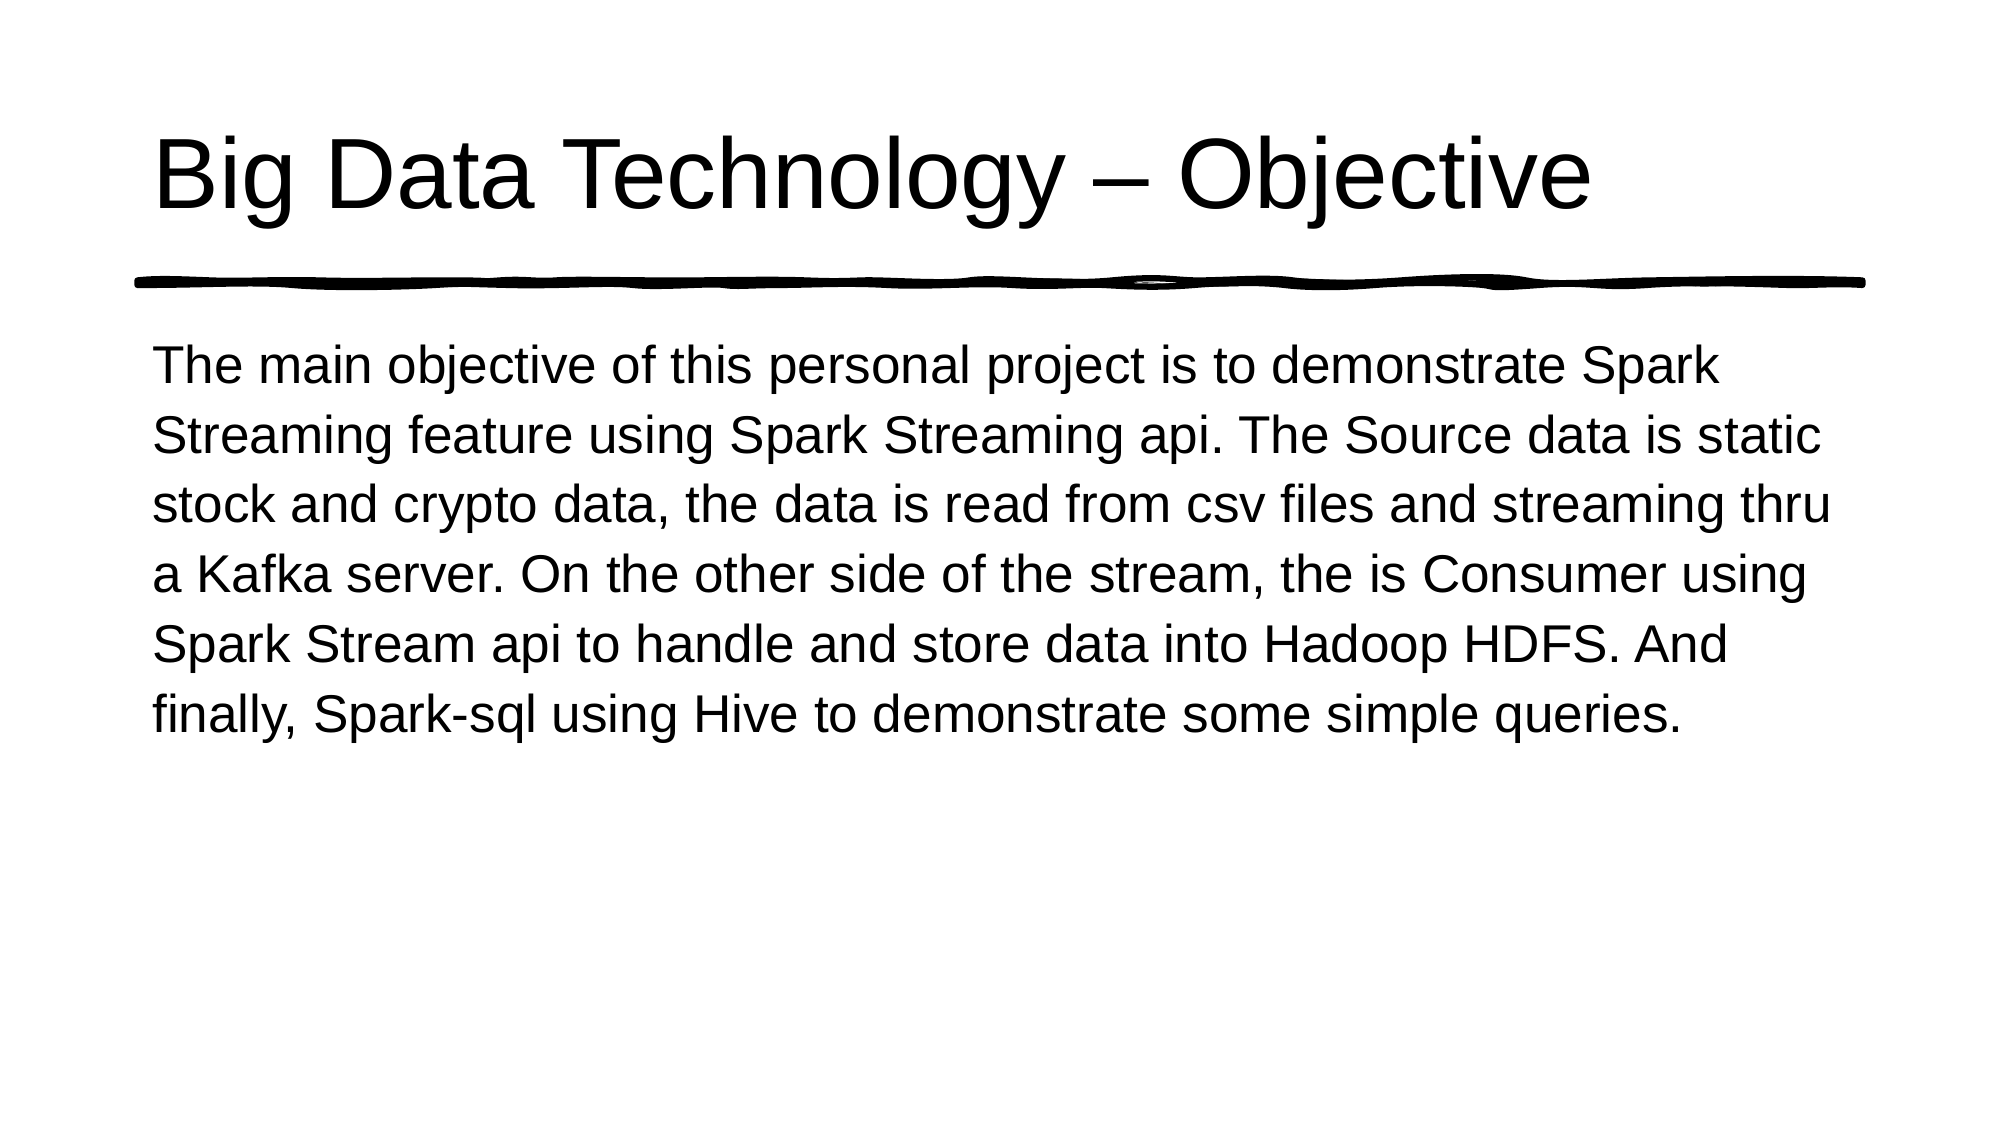

# Big Data Technology – Objective
The main objective of this personal project is to demonstrate Spark Streaming feature using Spark Streaming api. The Source data is static stock and crypto data, the data is read from csv files and streaming thru a Kafka server. On the other side of the stream, the is Consumer using Spark Stream api to handle and store data into Hadoop HDFS. And finally, Spark-sql using Hive to demonstrate some simple queries.